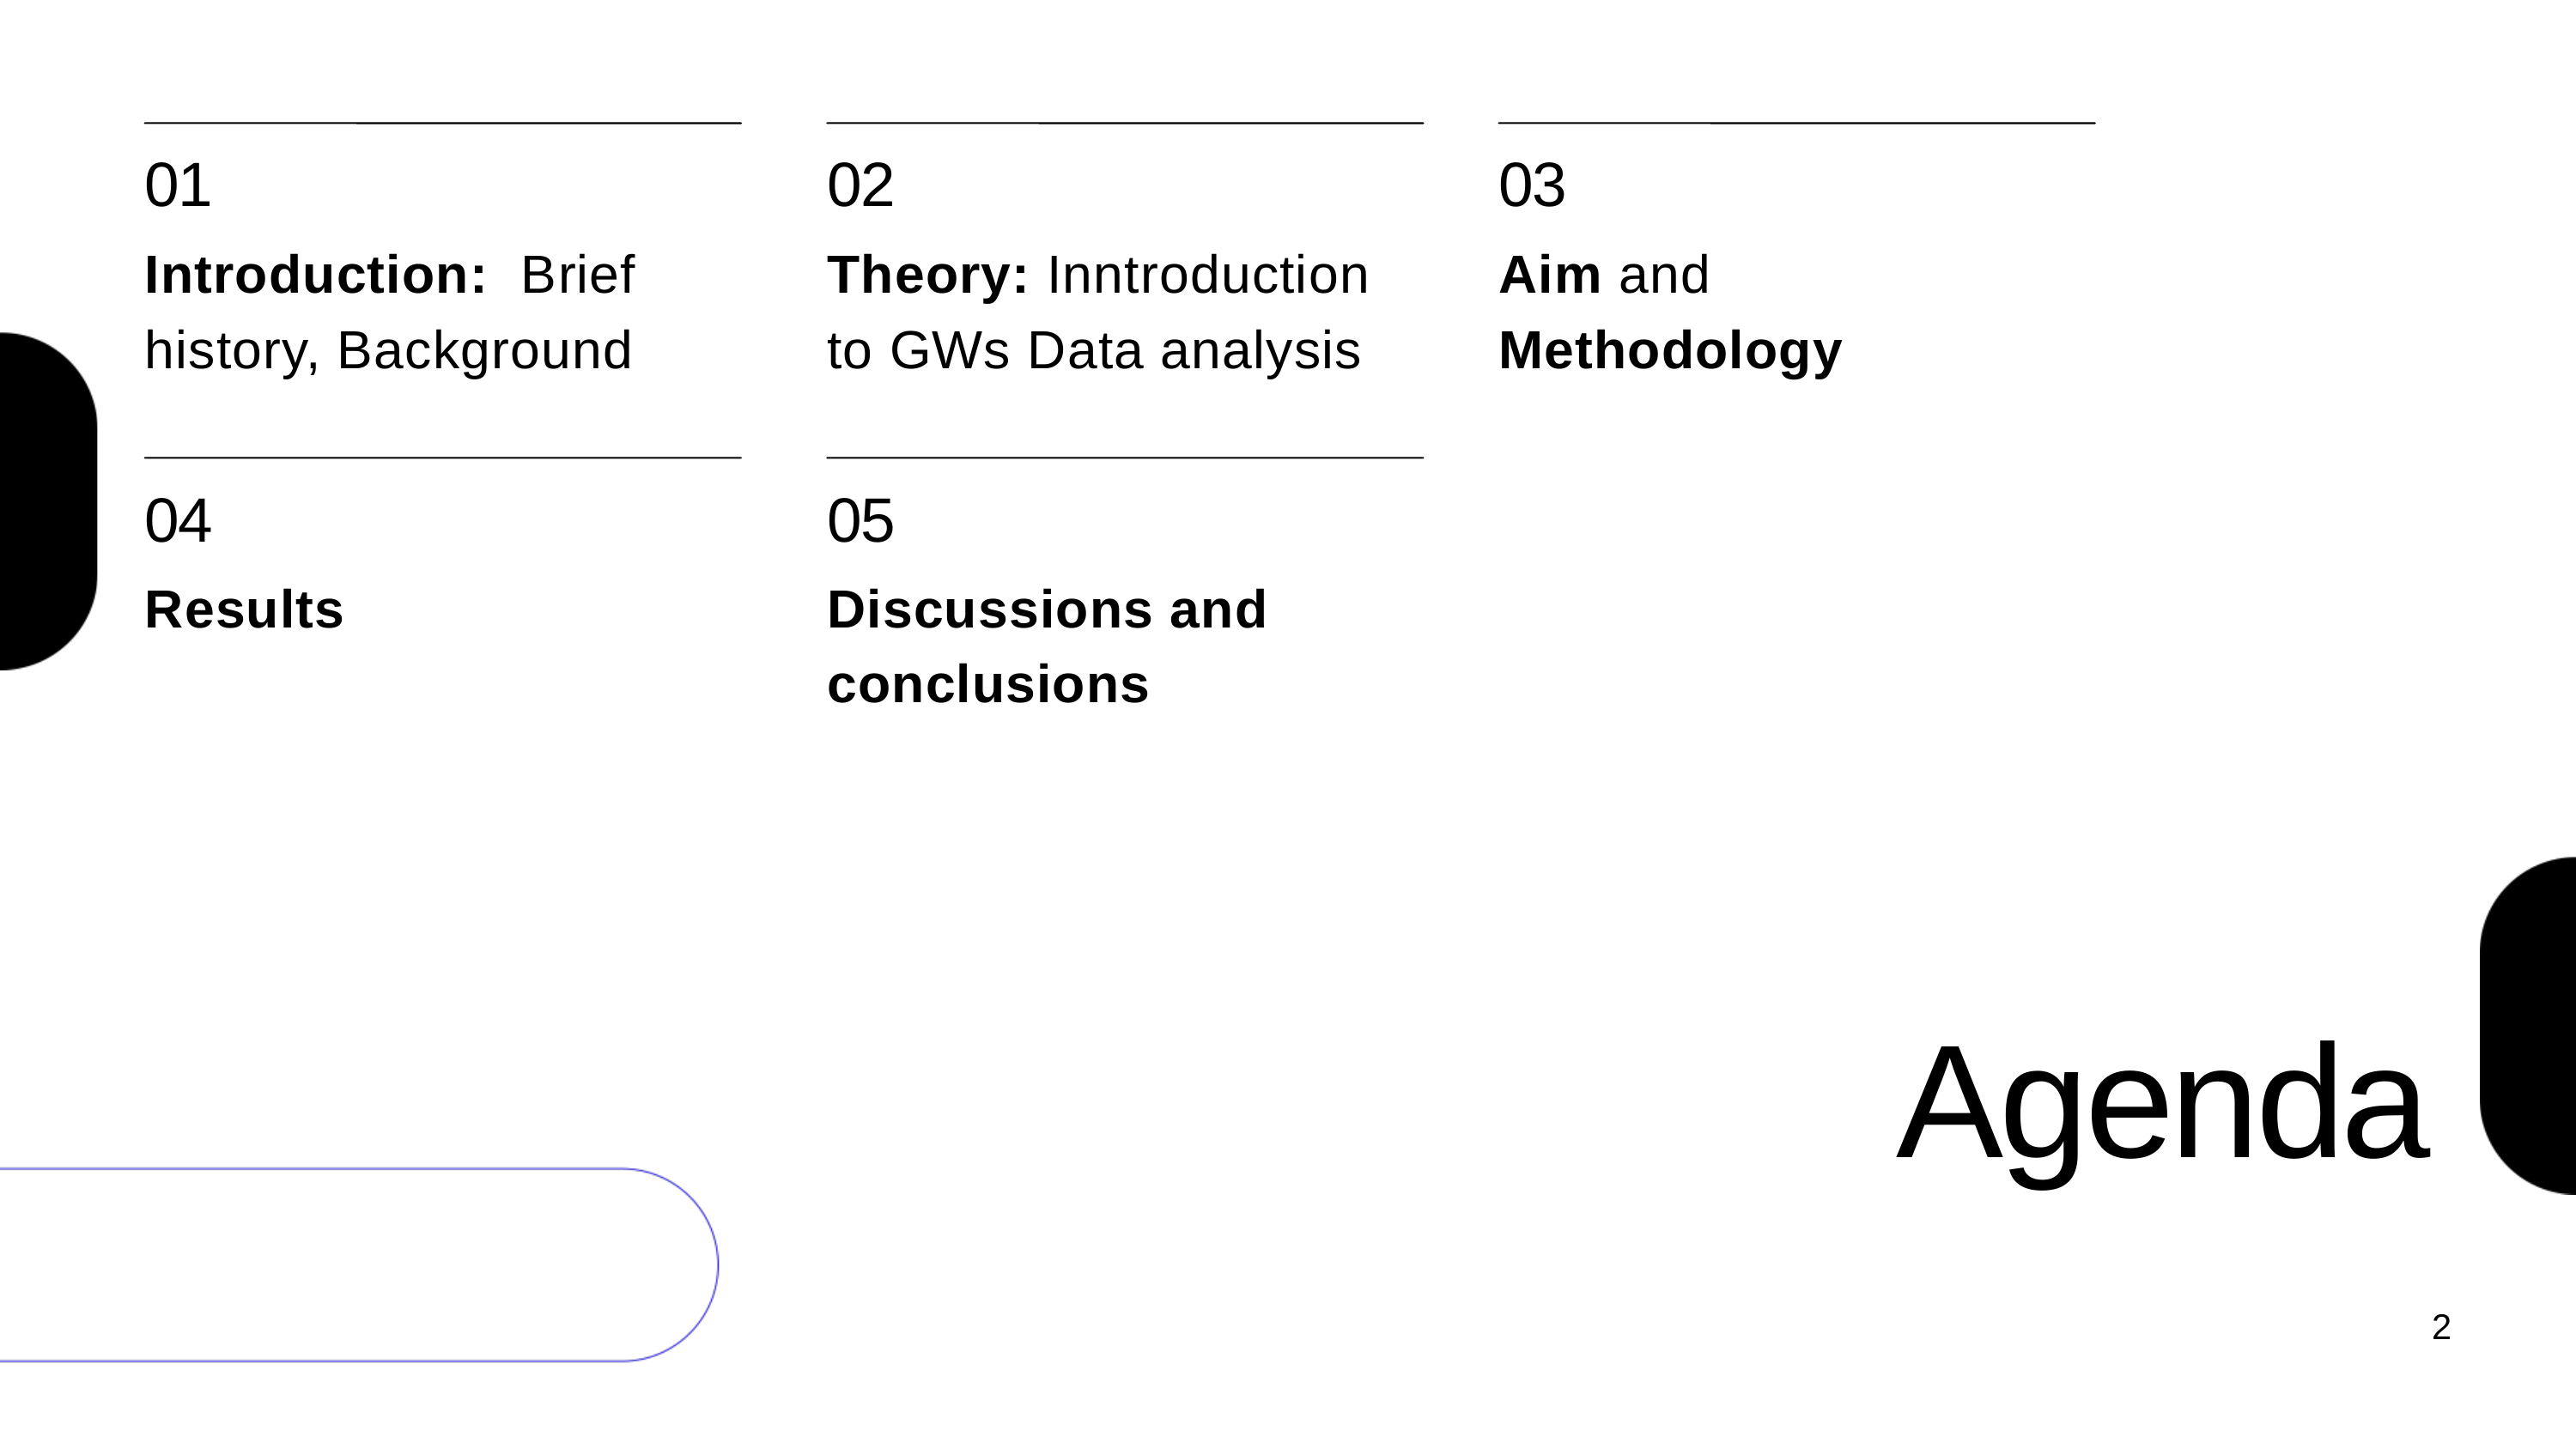

01
Introduction:  Brief history, Background

02
Theory: Inntroduction to GWs Data analysis

03
Aim and Methodology

04
Results

05
Discussions and conclusions

Agenda

2